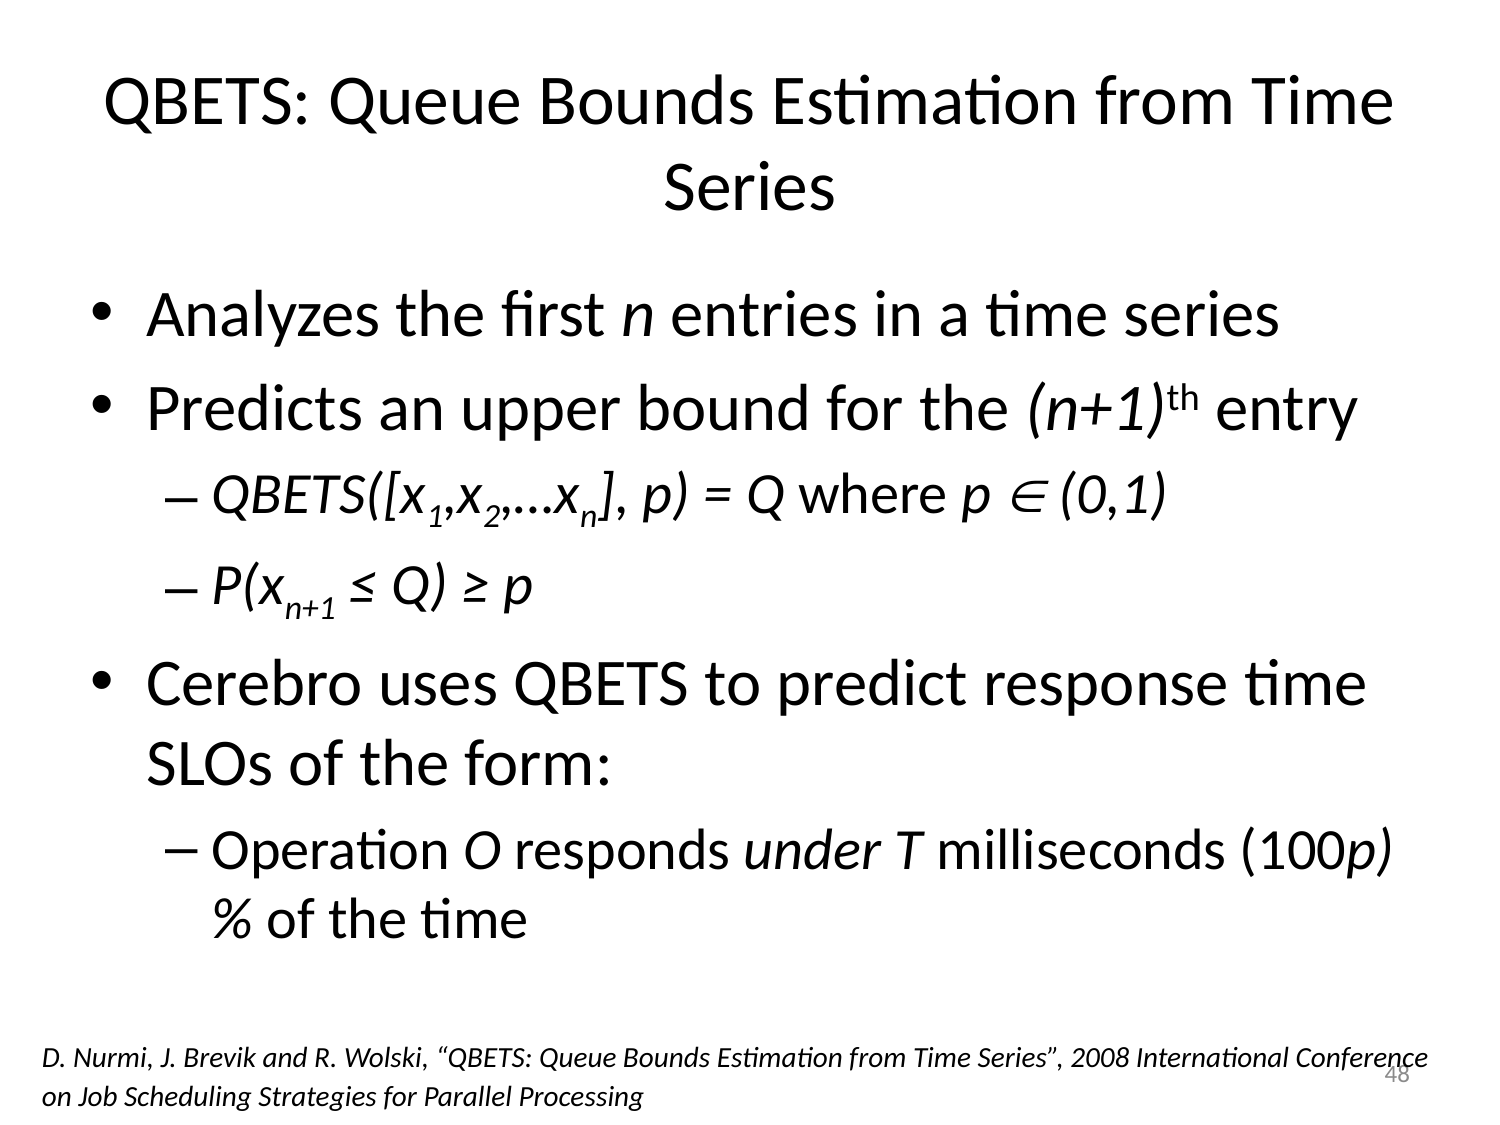

# QBETS: Queue Bounds Estimation from Time Series
Analyzes the first n entries in a time series
Predicts an upper bound for the (n+1)th entry
QBETS([x1,x2,…xn], p) = Q where p ∈ (0,1)
P(xn+1 ≤ Q) ≥ p
Cerebro uses QBETS to predict response time SLOs of the form:
Operation O responds under T milliseconds (100p)% of the time
D. Nurmi, J. Brevik and R. Wolski, “QBETS: Queue Bounds Estimation from Time Series”, 2008 International Conference on Job Scheduling Strategies for Parallel Processing
48